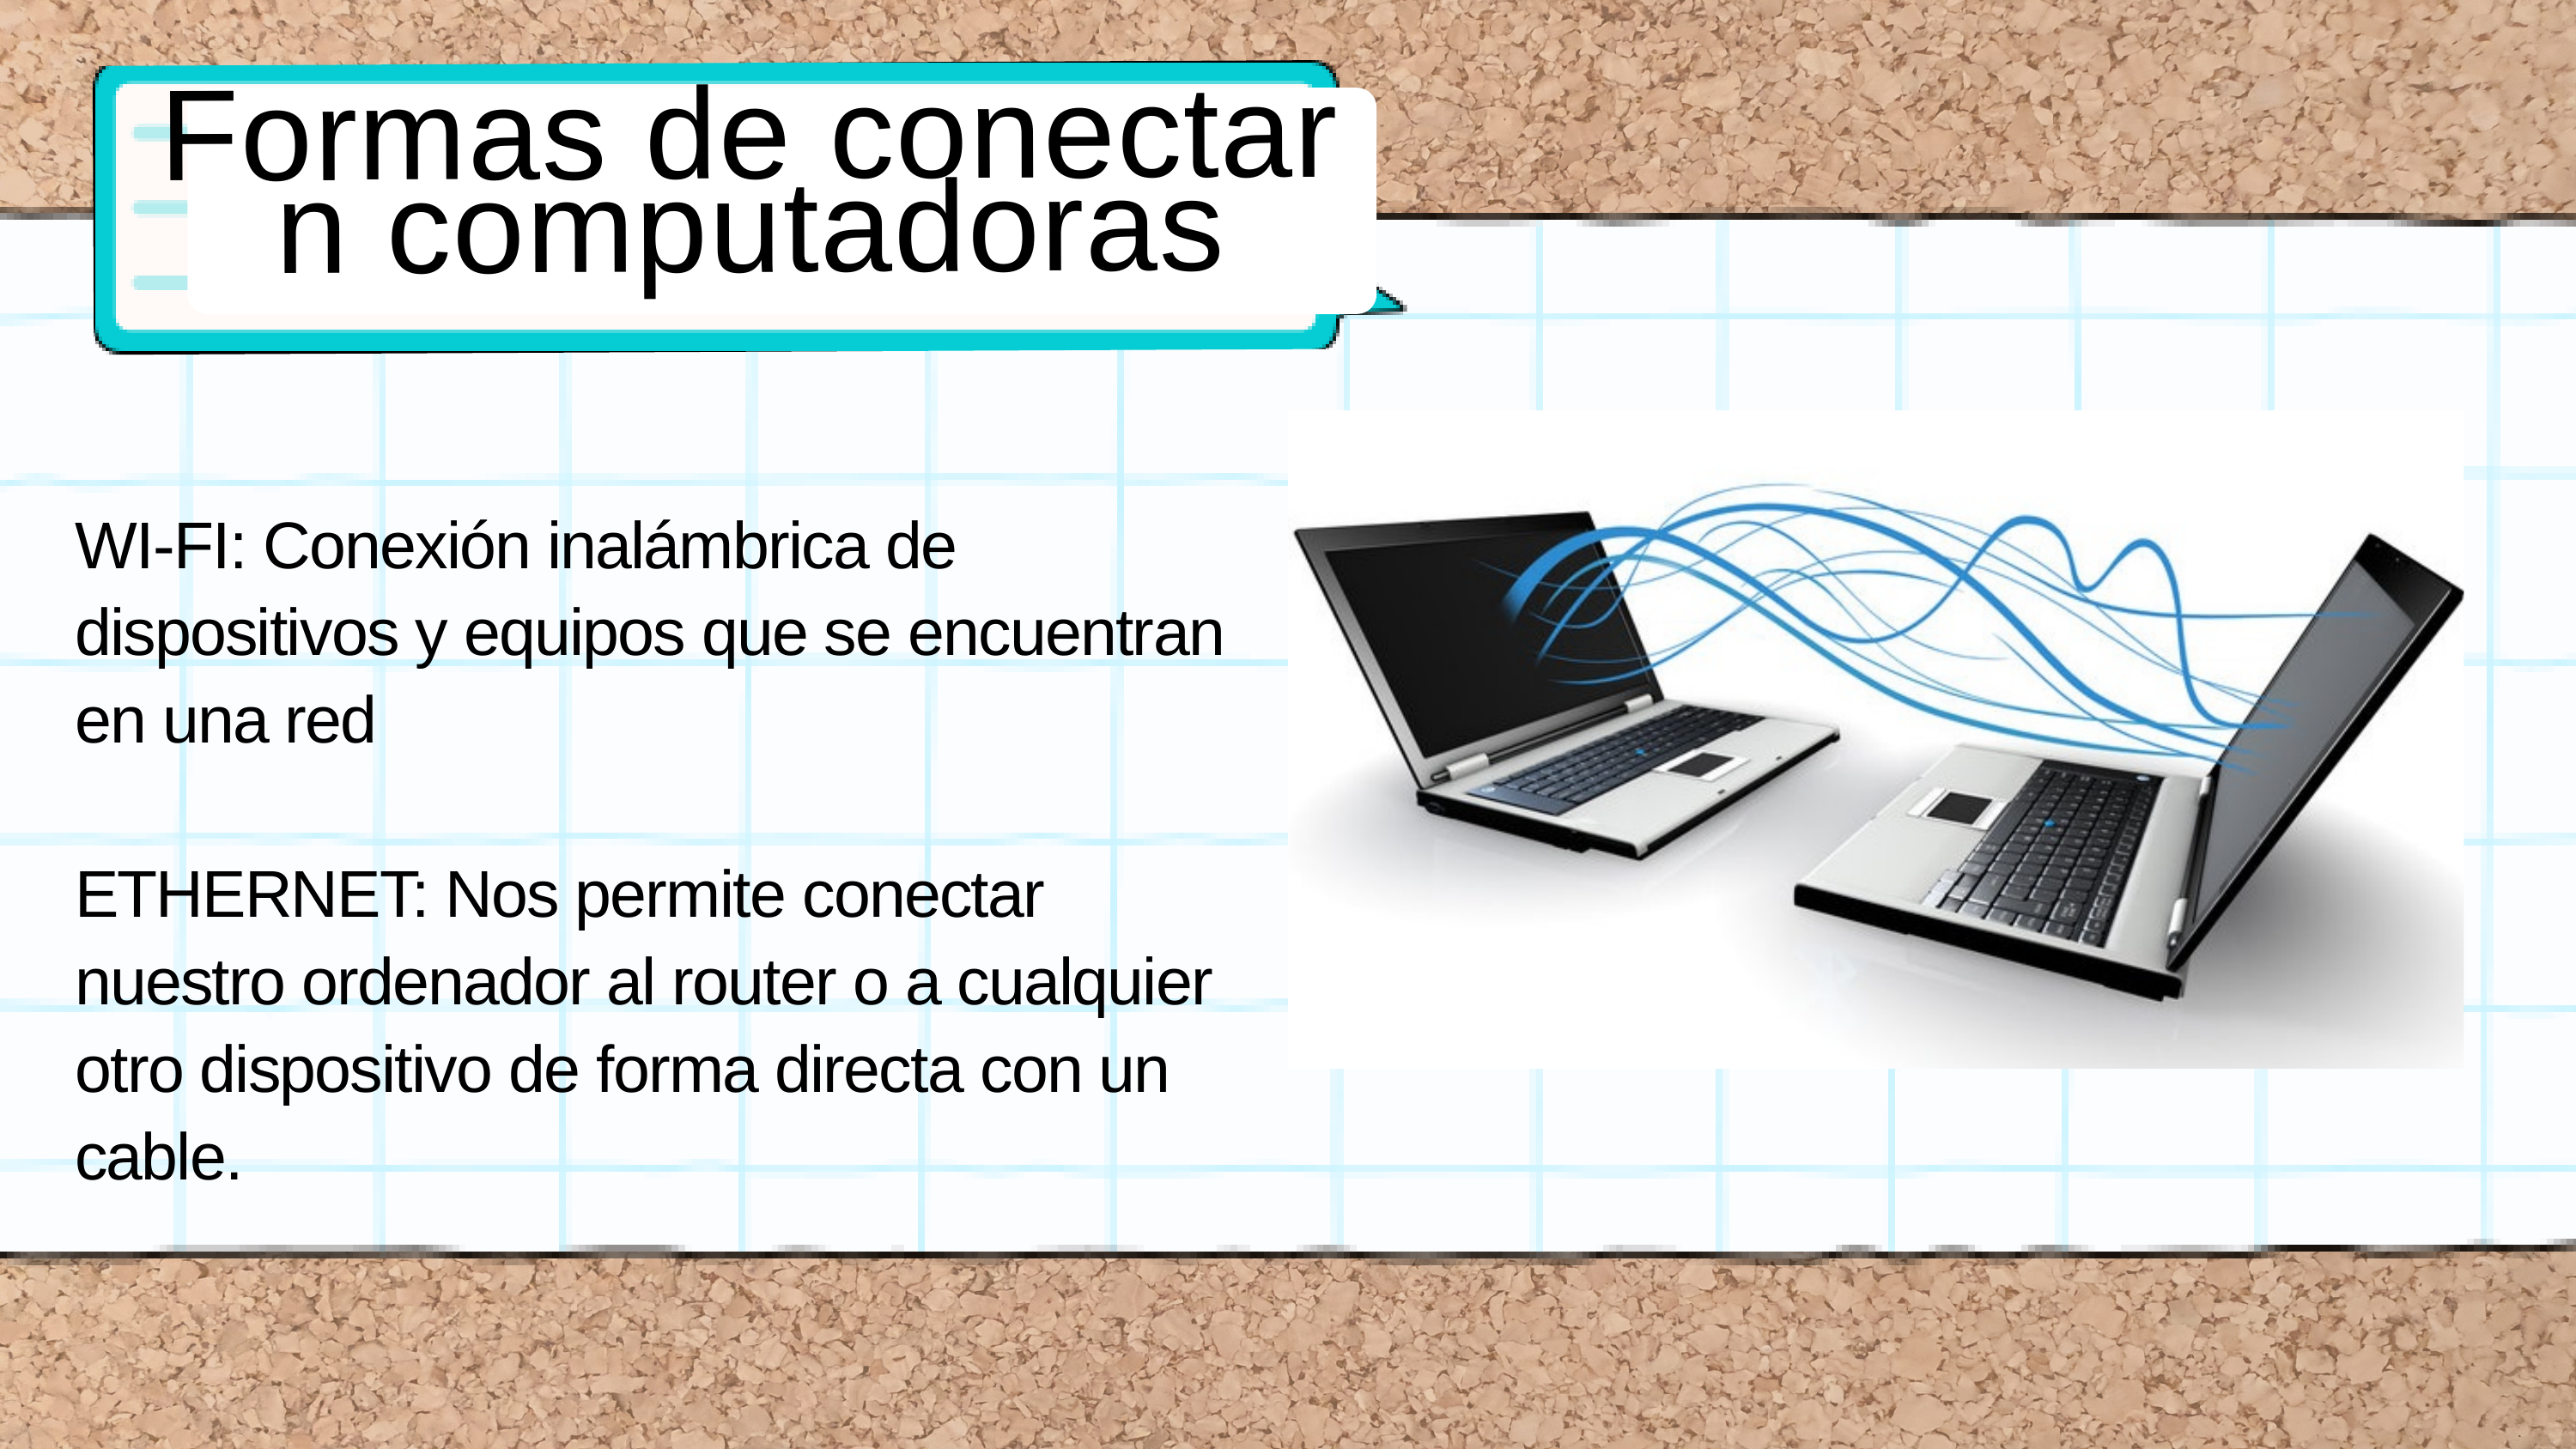

Formas de conectar n computadoras

WI-FI: Conexión inalámbrica de dispositivos y equipos que se encuentran en una red

ETHERNET: Nos permite conectar nuestro ordenador al router o a cualquier otro dispositivo de forma directa con un cable.